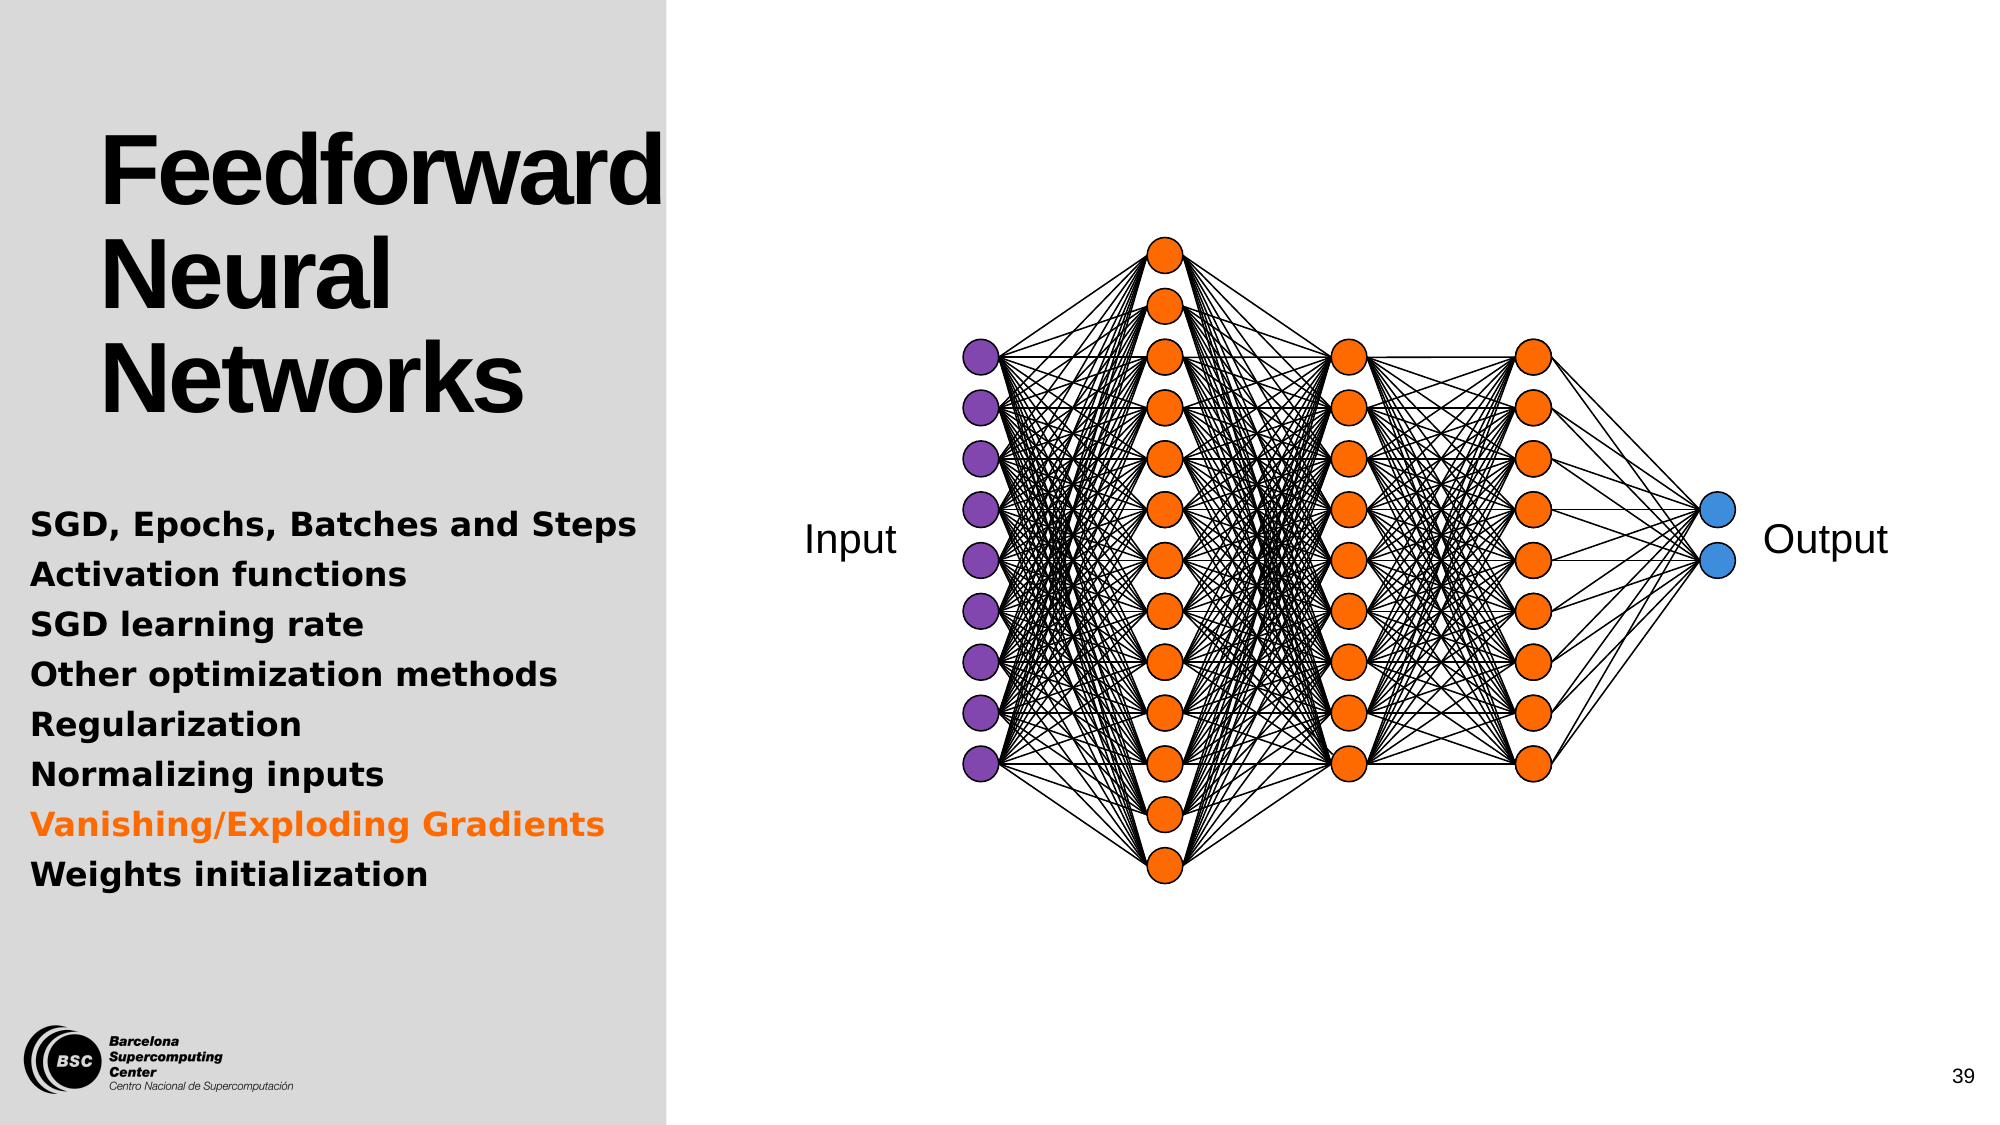

# Feedforward Neural Networks

SGD, Epochs, Batches and Steps
Activation functions
SGD learning rate
Other optimization methods
Regularization
Normalizing inputs
Vanishing/Exploding Gradients
Weights initialization

Input
Output

39